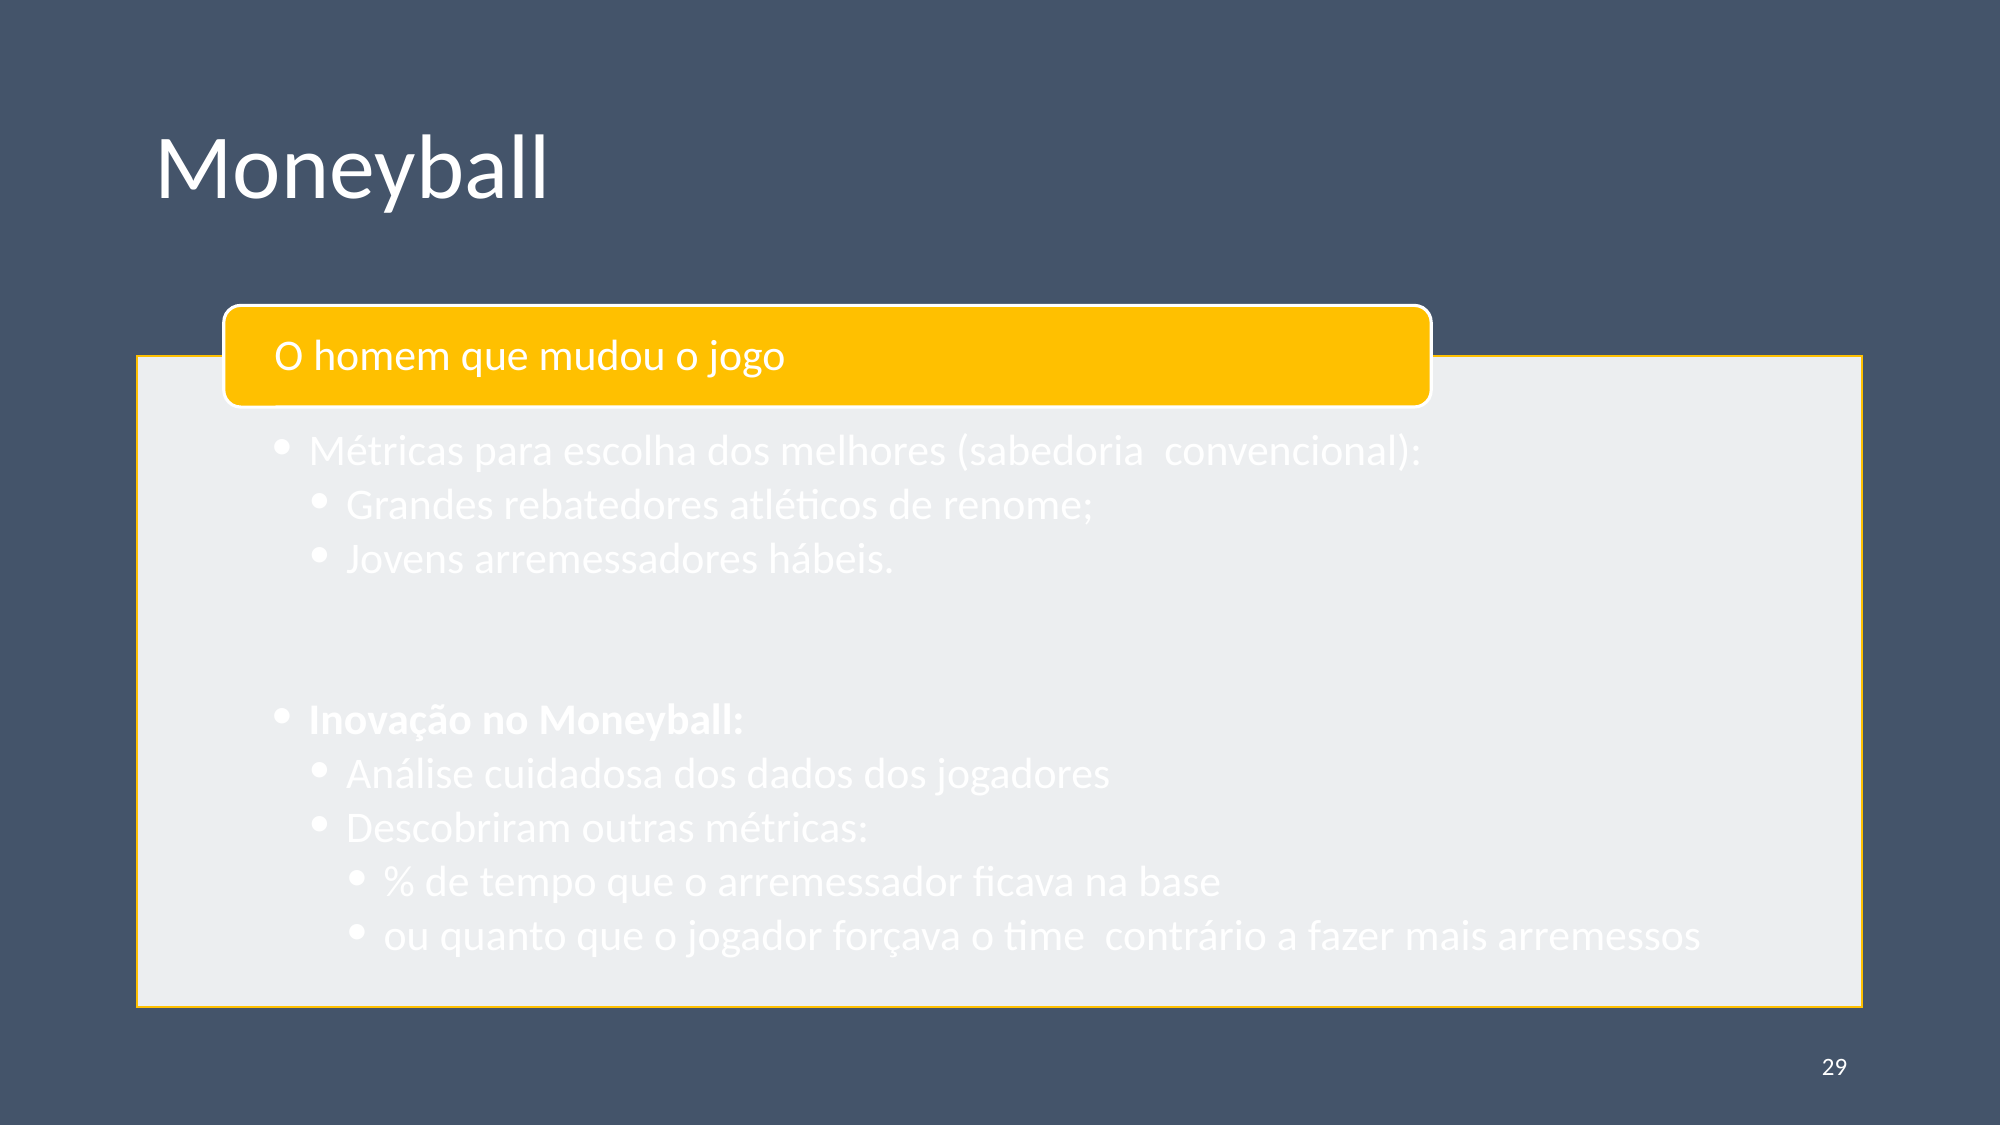

# Moneyball

O homem que mudou o jogo

Métricas para escolha dos melhores (sabedoria  convencional):
Grandes rebatedores atléticos de renome;
Jovens arremessadores hábeis.

Inovação no Moneyball:
Análise cuidadosa dos dados dos jogadores
Descobriram outras métricas:
% de tempo que o arremessador ficava na base
ou quanto que o jogador forçava o time  contrário a fazer mais arremessos
29